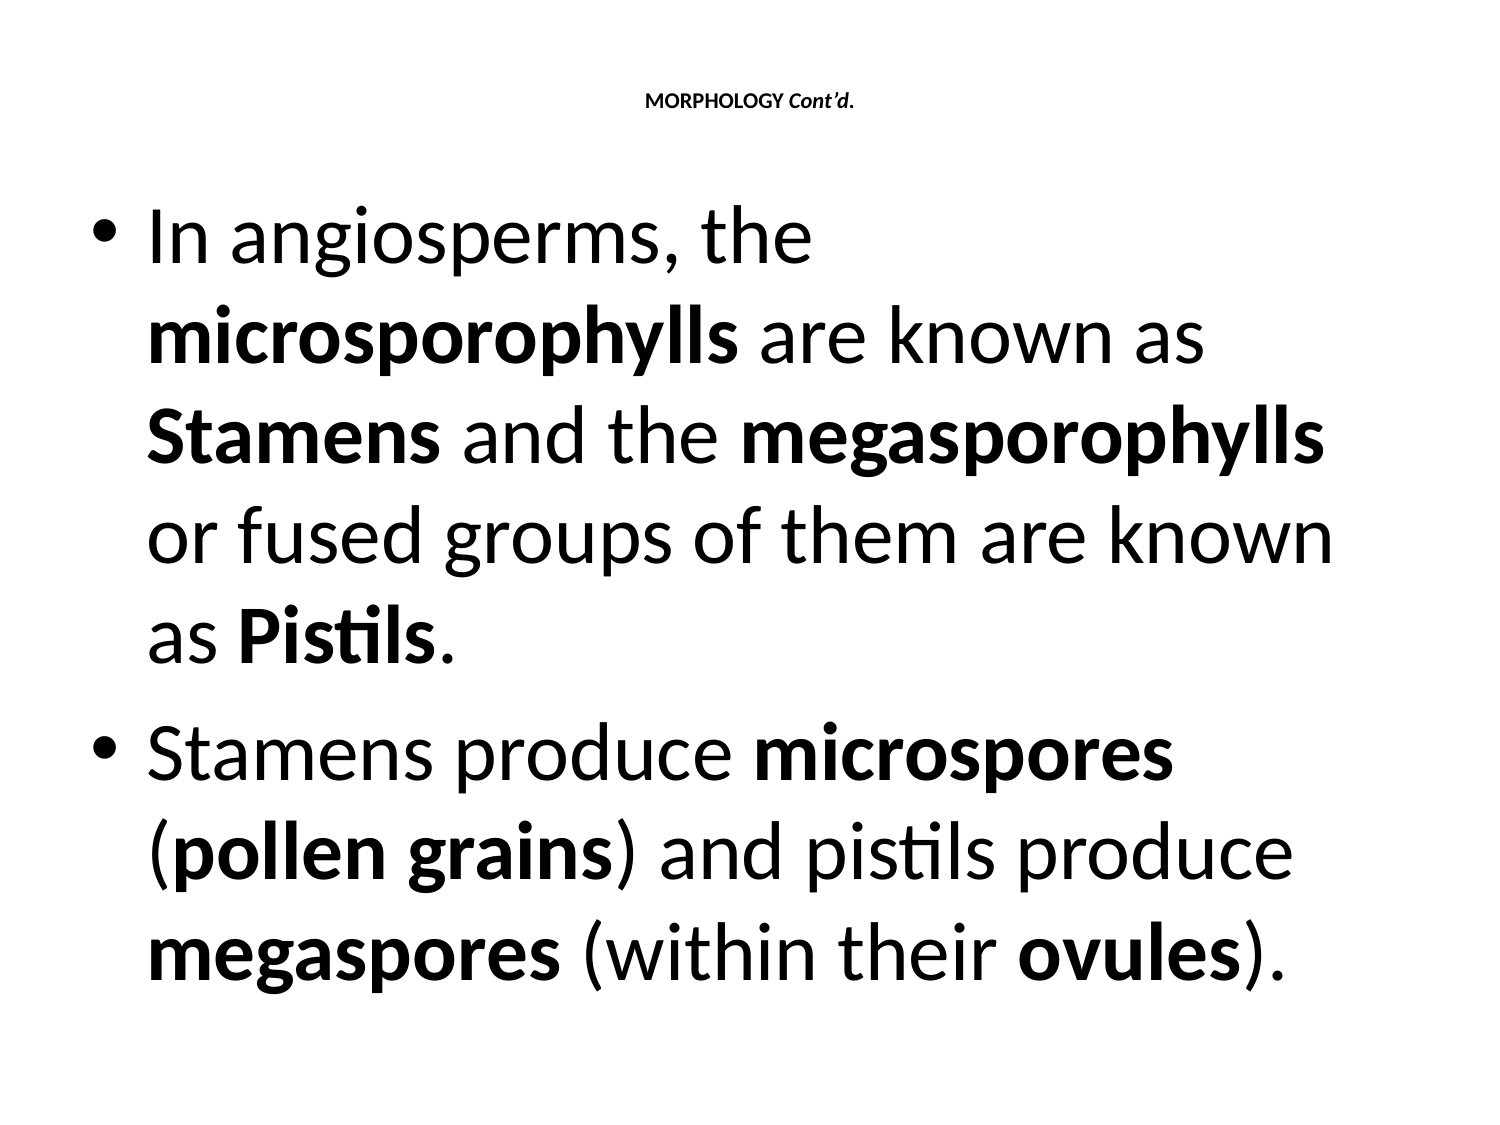

# MORPHOLOGY Cont’d.
In angiosperms, the microsporophylls are known as Stamens and the megasporophylls or fused groups of them are known as Pistils.
Stamens produce microspores (pollen grains) and pistils produce megaspores (within their ovules).